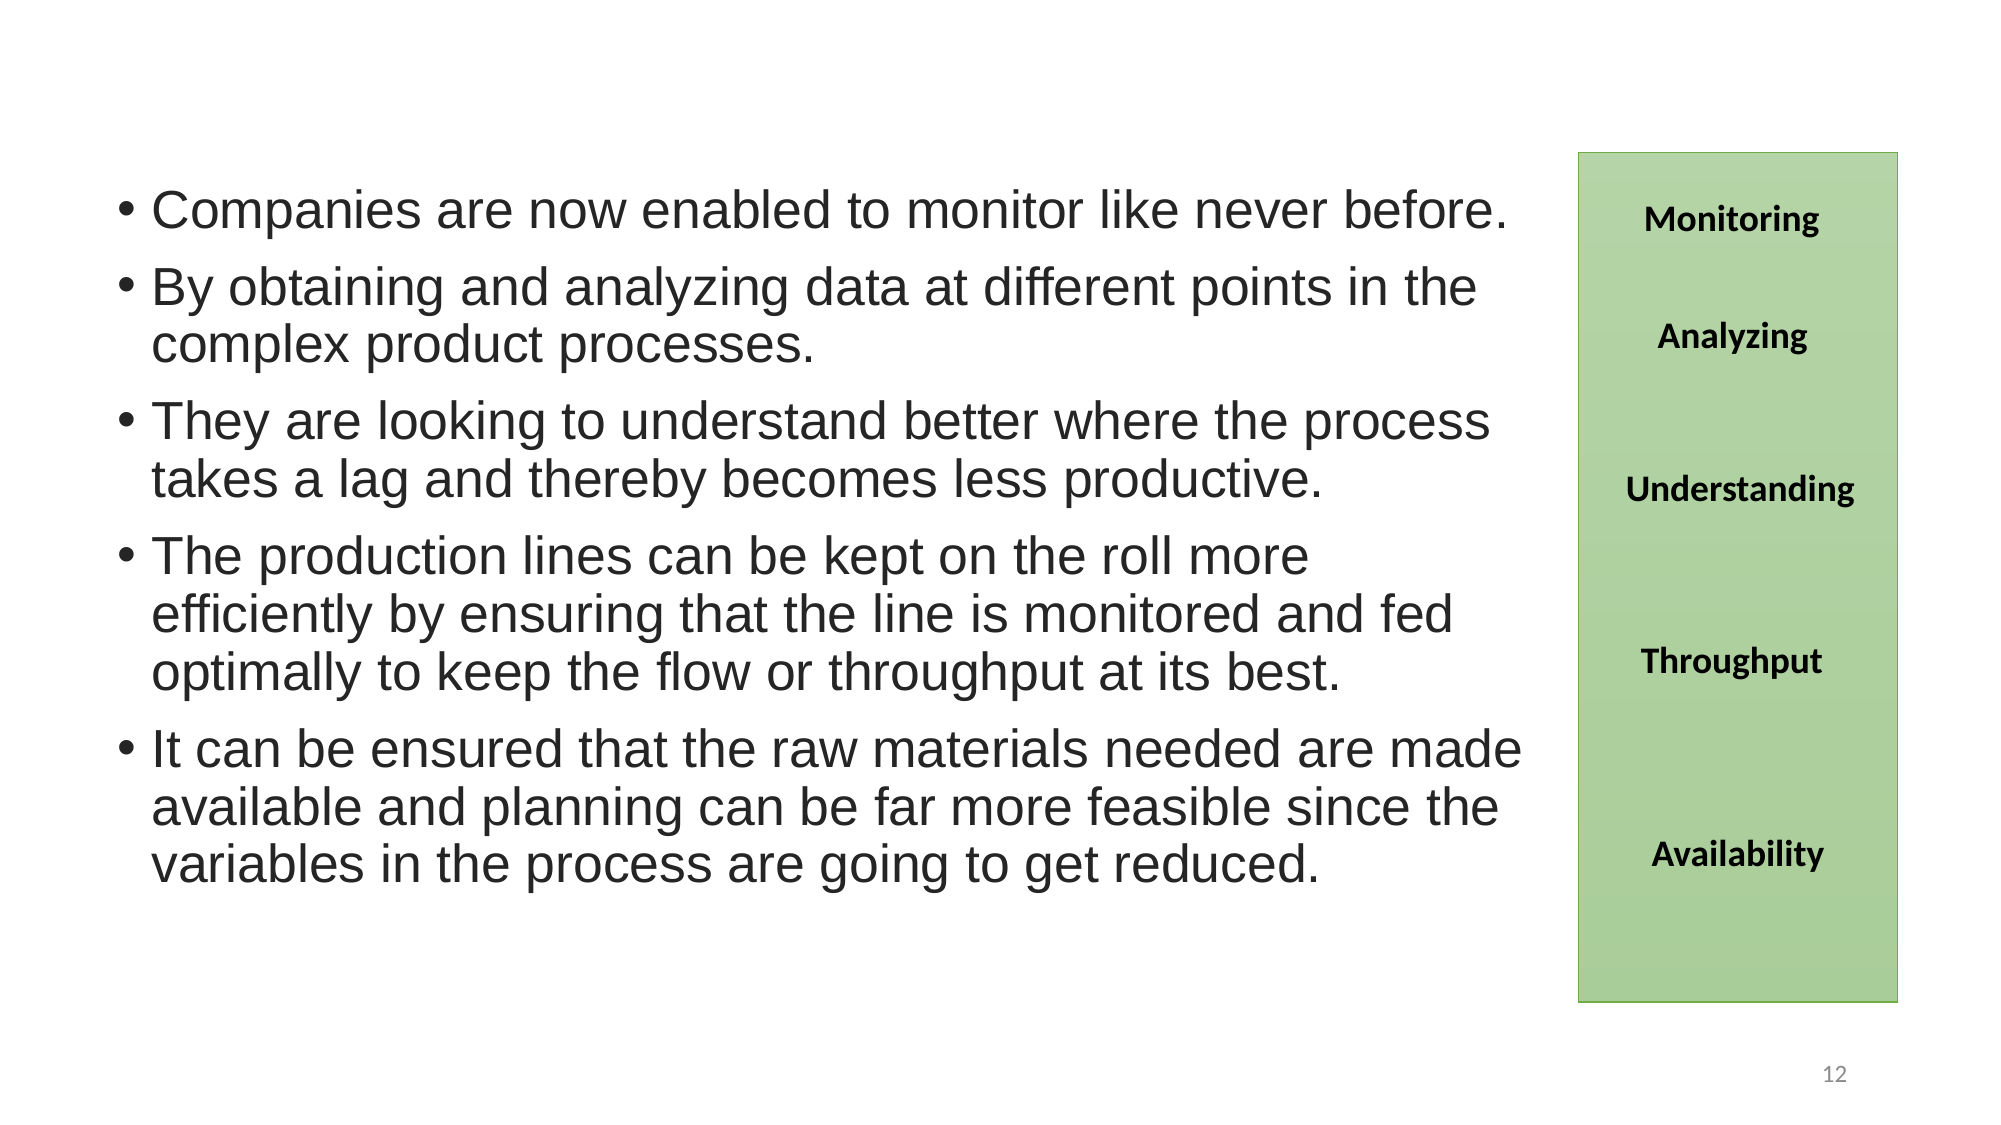

Companies are now enabled to monitor like never before.
By obtaining and analyzing data at different points in the complex product processes.
They are looking to understand better where the process takes a lag and thereby becomes less productive.
The production lines can be kept on the roll more efficiently by ensuring that the line is monitored and fed optimally to keep the flow or throughput at its best.
It can be ensured that the raw materials needed are made available and planning can be far more feasible since the variables in the process are going to get reduced.

Monitoring
Analyzing
Understanding
Throughput
Availability
12